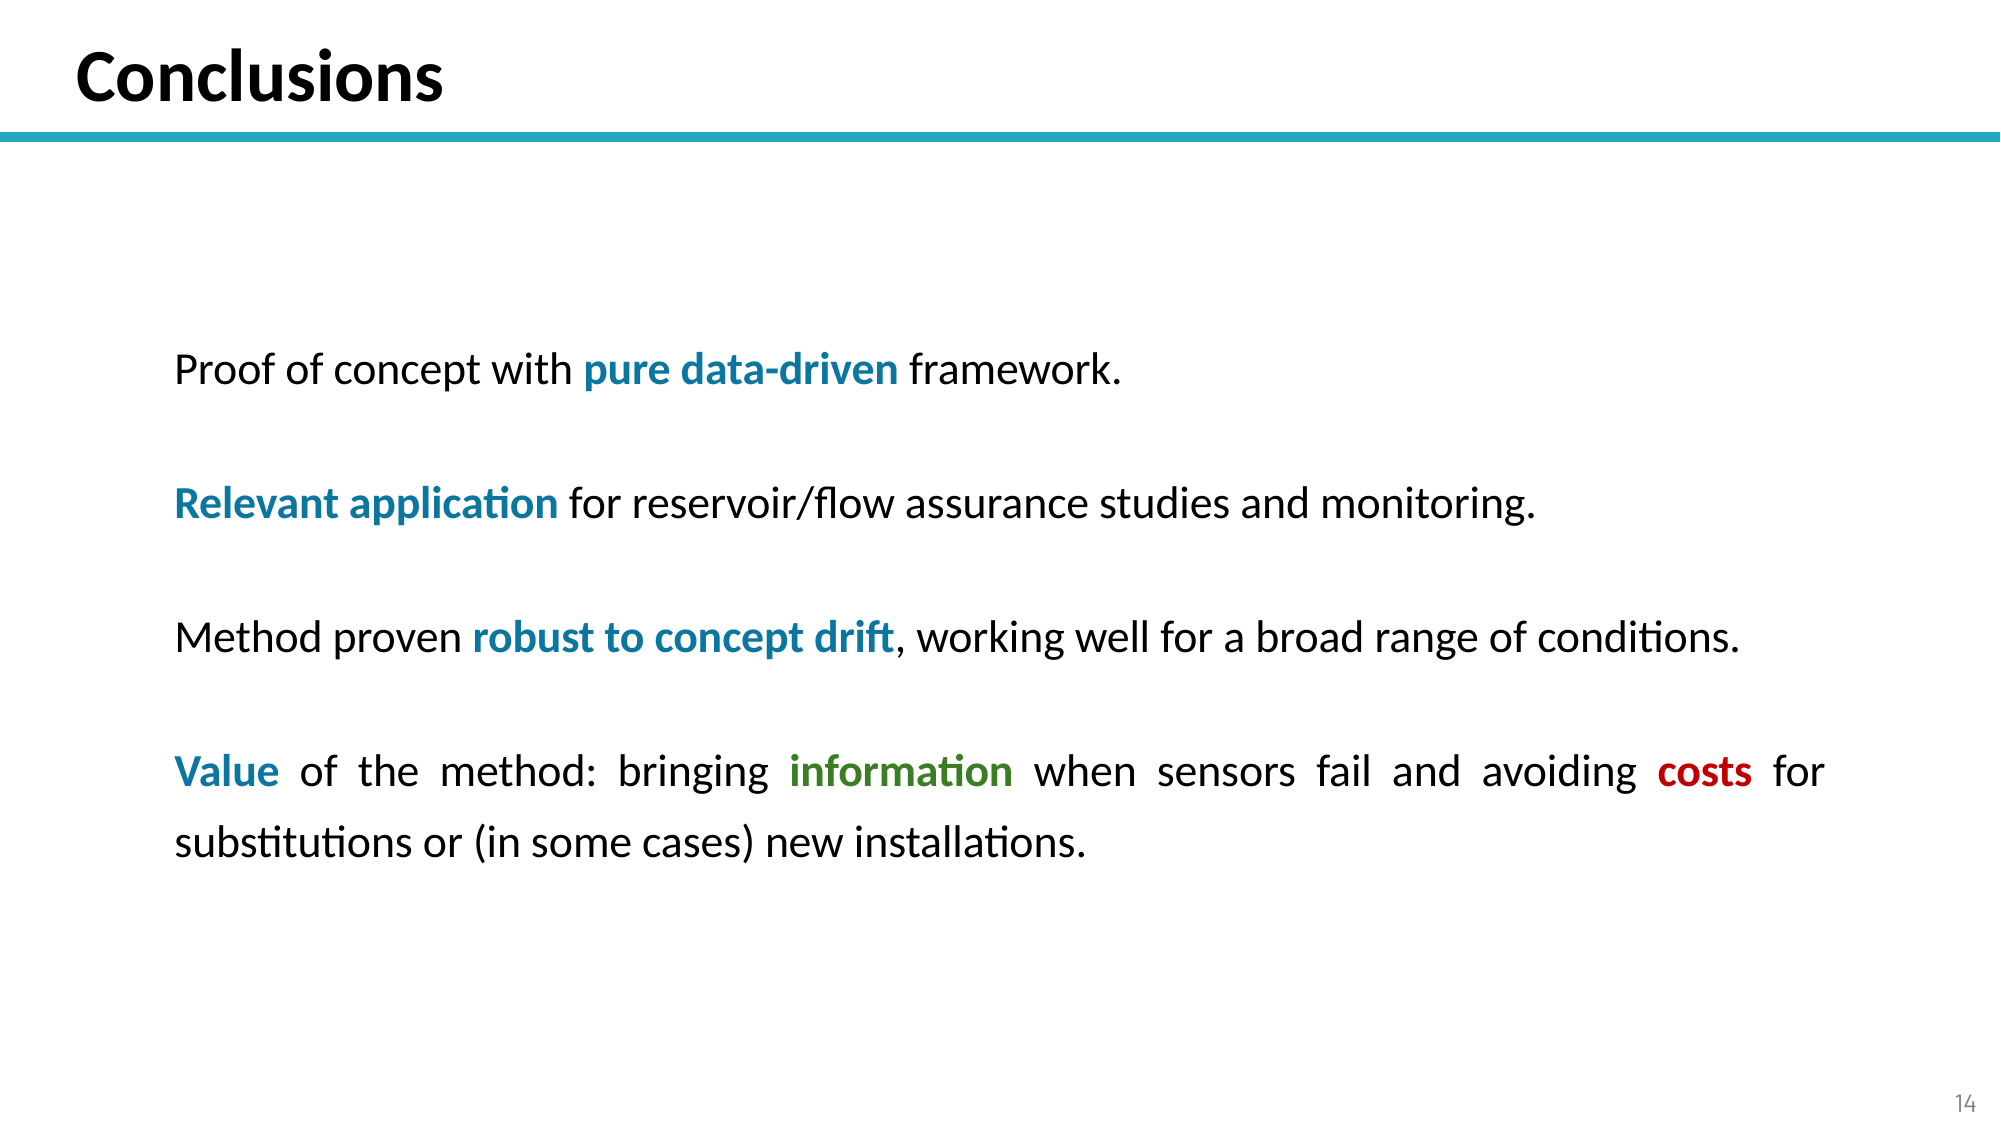

Conclusions
Proof of concept with pure data-driven framework.
Relevant application for reservoir/flow assurance studies and monitoring.
Method proven robust to concept drift, working well for a broad range of conditions.
Value of the method: bringing information when sensors fail and avoiding costs for substitutions or (in some cases) new installations.

14